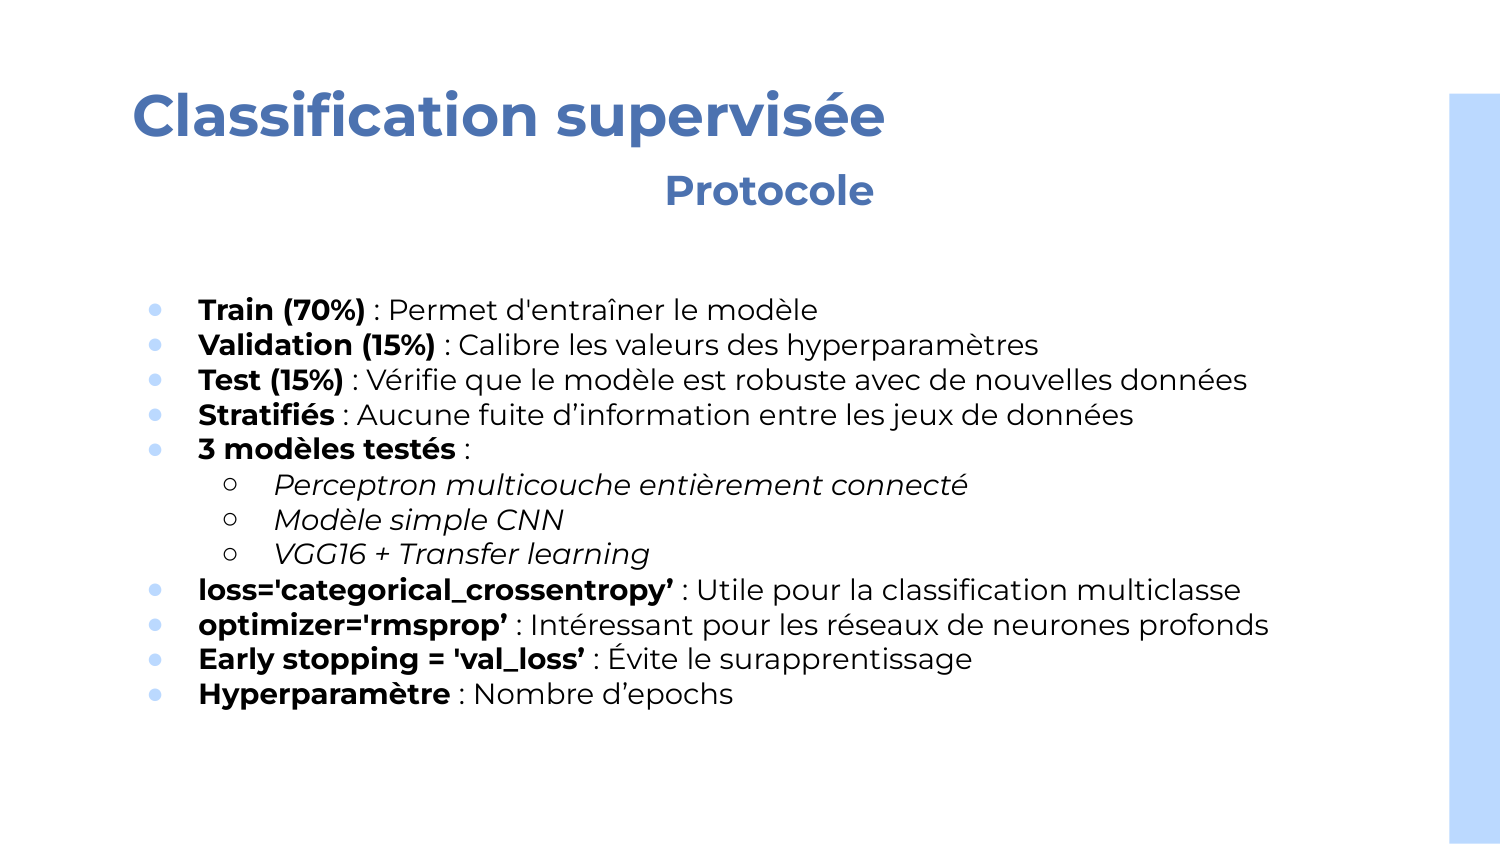

# Classification supervisée

Protocole
Train (70%) : Permet d'entraîner le modèle
Validation (15%) : Calibre les valeurs des hyperparamètres
Test (15%) : Vérifie que le modèle est robuste avec de nouvelles données
Stratifiés : Aucune fuite d’information entre les jeux de données
3 modèles testés :
Perceptron multicouche entièrement connecté
Modèle simple CNN
VGG16 + Transfer learning
loss='categorical_crossentropy’ : Utile pour la classification multiclasse
optimizer='rmsprop’ : Intéressant pour les réseaux de neurones profonds
Early stopping = 'val_loss’ : Évite le surapprentissage
Hyperparamètre : Nombre d’epochs